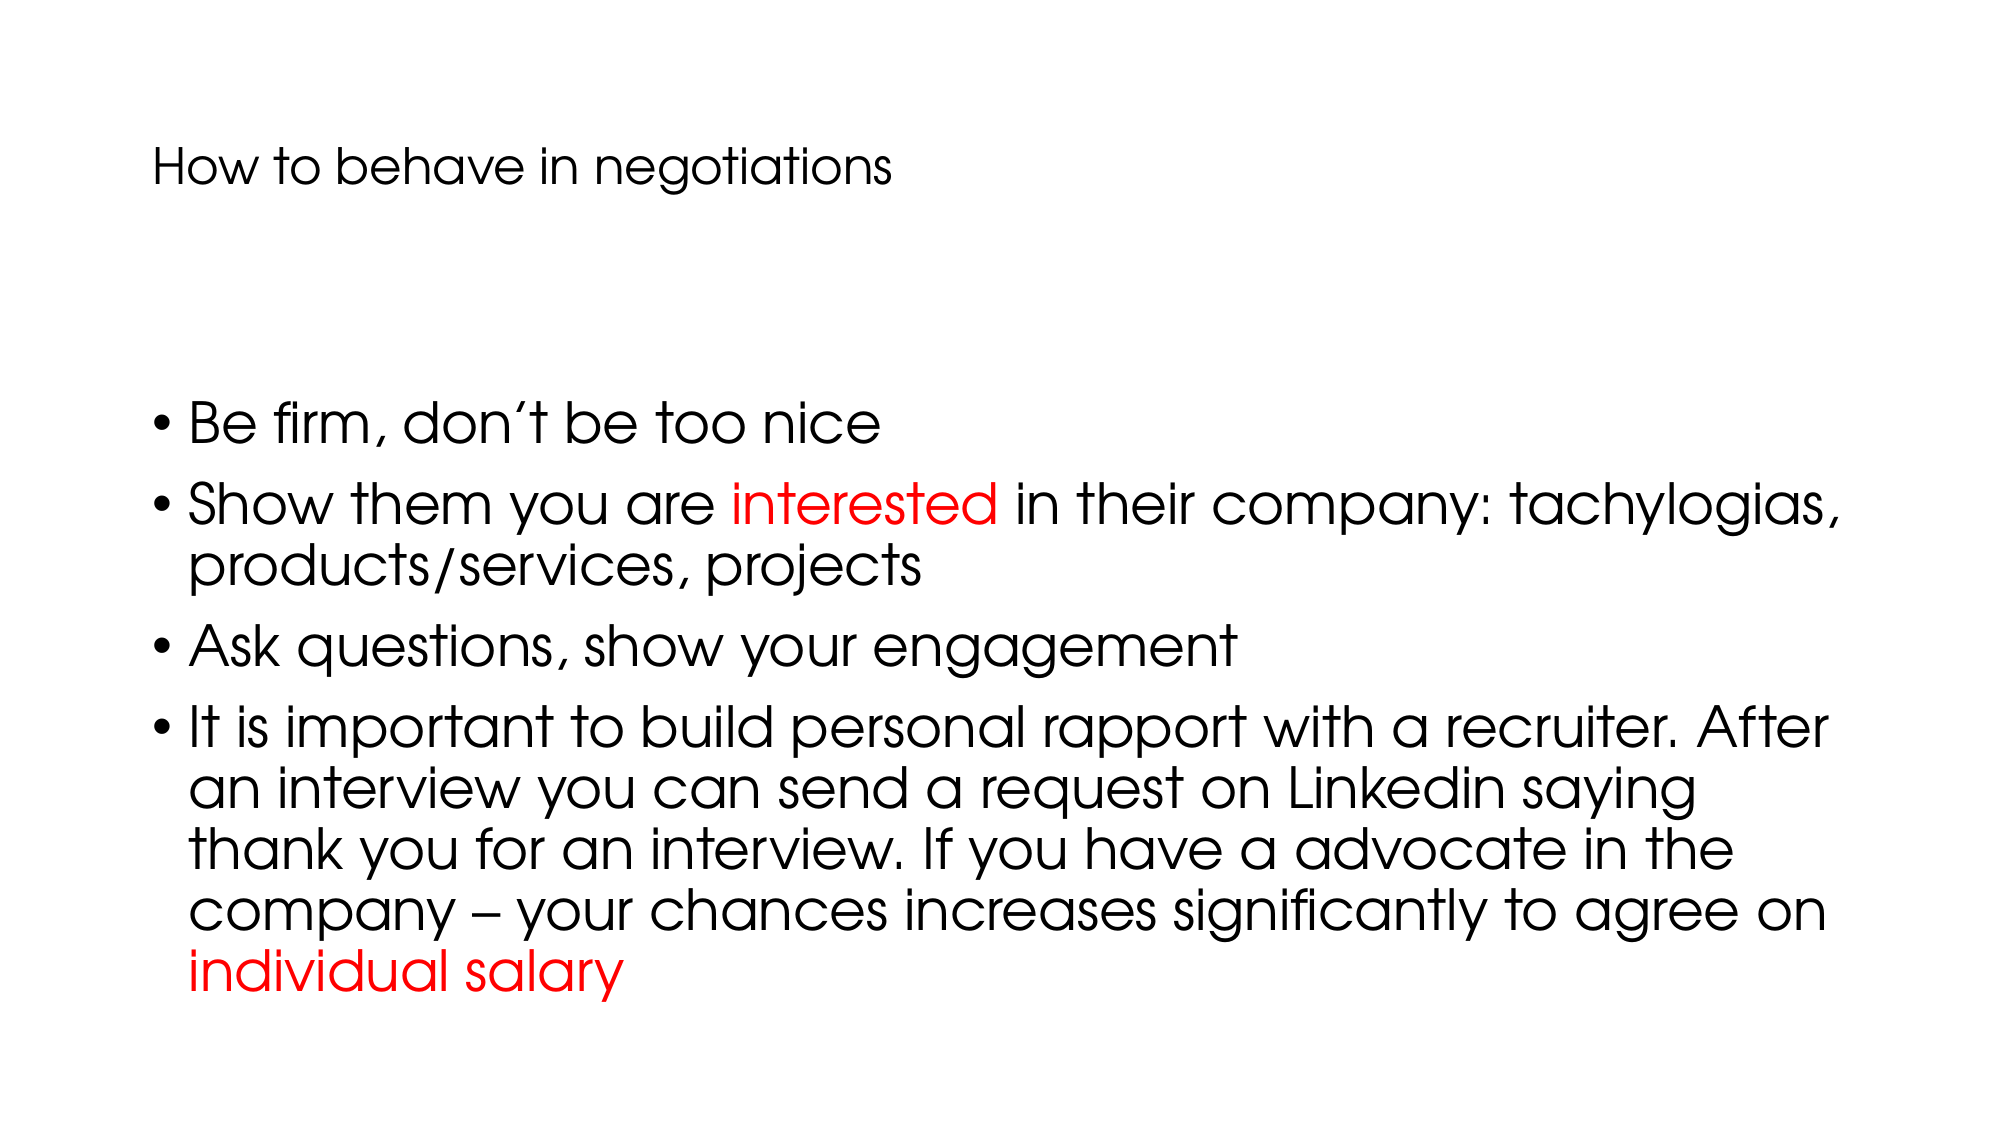

# How to behave in negotiations

Be firm, don’t be too nice
Show them you are interested in their company: tachylogias, products/services, projects
Ask questions, show your engagement
It is important to build personal rapport with a recruiter. After an interview you can send a request on Linkedin saying thank you for an interview. If you have a advocate in the company – your chances increases significantly to agree on individual salary